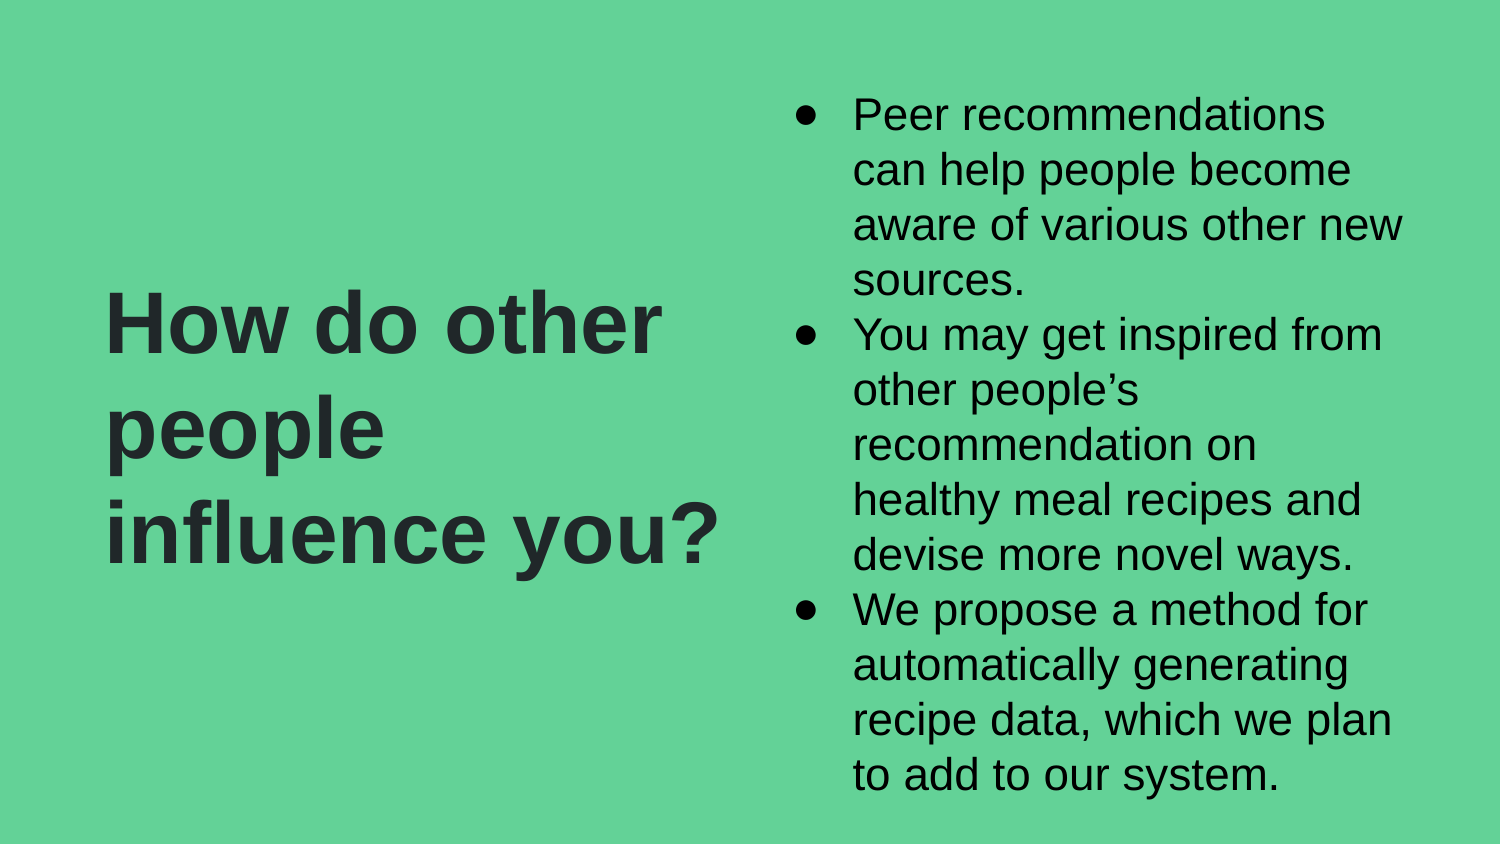

Peer recommendations can help people become aware of various other new sources.
You may get inspired from other people’s recommendation on healthy meal recipes and devise more novel ways.
We propose a method for automatically generating recipe data, which we plan to add to our system.

# How do other people influence you?